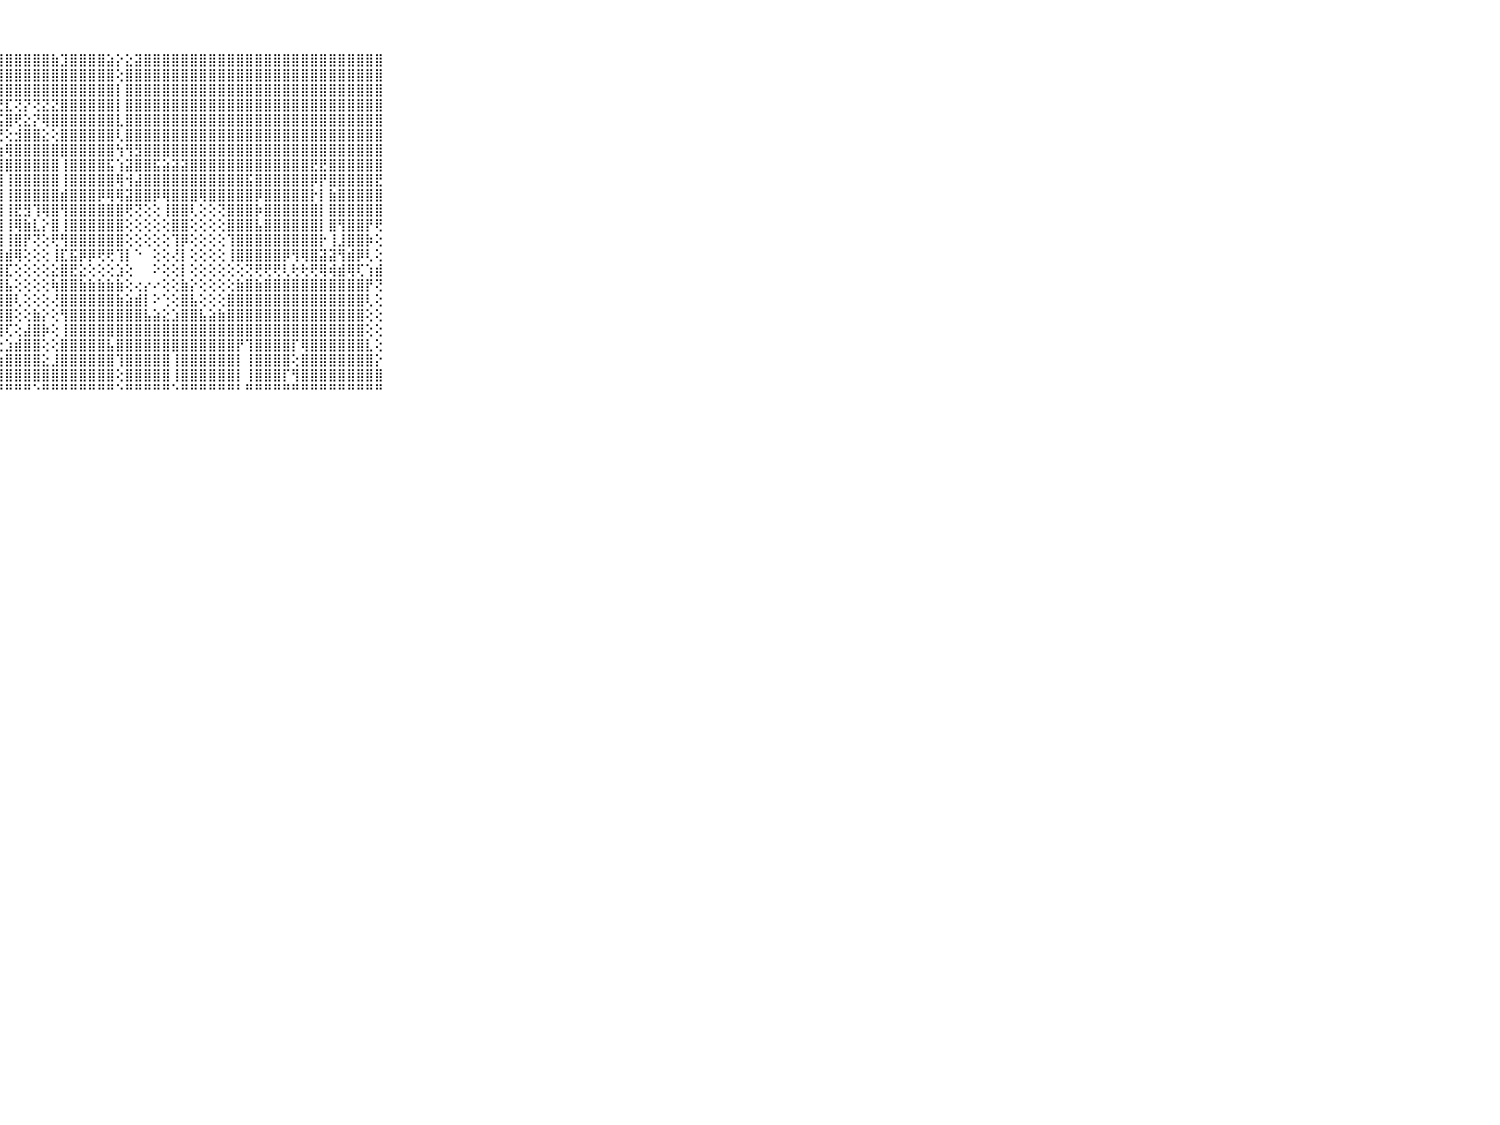

⠀⠀⠀⠀⠀⠀⠀⠀⠀⠀⠀⣵⣿⣧⢝⢽⣿⣿⣿⣿⣿⣿⣿⣿⣿⣿⣿⣿⣿⣿⣿⣿⣿⣷⣹⣿⣿⣿⣿⣵⡕⣕⣽⣿⣿⣿⣿⣿⣿⣿⣿⣿⣿⣿⣿⣿⣿⣿⣿⣿⣿⣿⣿⣿⣿⣿⣿⣿⣿⠀⠀⠀⠀⠀⠀⠀⠀⠀⠀⠀⠀
⠀⠀⠀⠀⠀⠀⠀⠀⠀⠀⠀⣿⣿⣿⣿⣿⣿⣿⣿⣿⣿⣿⣿⣿⣿⣿⣿⣿⣿⣿⣿⣿⣿⣿⣿⣿⣿⣿⣿⣿⢕⣿⣿⣿⣿⣿⣿⣿⣿⣿⣿⣿⣿⣿⣿⣿⣿⣿⣿⣿⣿⣿⣿⣿⣿⣿⣿⣿⣿⠀⠀⠀⠀⠀⠀⠀⠀⠀⠀⠀⠀
⠀⠀⠀⠀⠀⠀⠀⠀⠀⠀⠀⣿⣿⣿⣿⣿⣿⣿⣿⣿⣿⣿⣿⣿⣿⣿⣿⣿⣿⣿⣿⣿⣿⣿⣿⣿⣿⣿⣿⣿⡇⣿⣿⣿⣿⣿⣿⣿⣿⣿⣿⣿⣿⣿⣿⣿⣿⣿⣿⣿⣿⣿⣿⣿⣿⣿⣿⣿⣿⠀⠀⠀⠀⠀⠀⠀⠀⠀⠀⠀⠀
⠀⠀⠀⠀⠀⠀⠀⠀⠀⠀⠀⣿⣿⣿⣿⢟⢟⢟⢟⢟⢟⢻⡟⢟⢟⢟⢿⢟⣏⢝⡝⢝⣝⣝⣿⣿⣿⣿⣿⣿⡇⣿⣿⣿⣿⣿⣿⣿⣿⣿⣿⣿⣿⣿⣿⣿⣿⣿⣿⣿⣿⣿⣿⣿⣿⣿⣿⣿⣿⠀⠀⠀⠀⠀⠀⠀⠀⠀⠀⠀⠀
⠀⠀⠀⠀⠀⠀⠀⠀⠀⠀⠀⣿⣿⣿⣿⣕⣿⡟⢕⢻⣿⣽⣿⡟⣕⡻⣿⣯⣿⢟⣕⡝⢿⣿⣿⣿⣿⣿⣿⣿⣇⣿⣿⣿⣿⣿⣿⣿⣿⣿⣿⣿⣿⣿⣿⣿⣿⣿⣿⣿⣿⣿⣿⣿⣿⣿⣿⣿⣿⠀⠀⠀⠀⠀⠀⠀⠀⠀⠀⠀⠀
⠀⠀⠀⠀⠀⠀⠀⠀⠀⠀⠀⣿⣿⣿⣿⢝⢕⢵⣿⣷⢕⢝⢕⣷⣿⣷⡕⢜⢕⣺⣿⣿⣕⢕⣿⣿⣿⣿⣿⣿⢇⣿⣿⣿⣿⣿⣿⣿⣿⣿⣿⣿⣿⣿⣿⣿⣿⣿⣿⣿⣿⣿⣿⣿⣿⣿⣿⣿⣿⠀⠀⠀⠀⠀⠀⠀⠀⠀⠀⠀⠀
⠀⠀⠀⠀⠀⠀⠀⠀⠀⠀⠀⣿⣿⣿⣿⢱⣾⣿⣿⣿⣿⣳⣾⣿⣿⣿⣿⣷⢿⣿⣿⣿⣿⣿⣿⣿⣿⣿⣿⣿⢳⢻⣻⣿⣿⣿⣿⣿⣿⣿⣿⣿⣿⣿⣿⣿⣿⣿⣿⣿⣿⣿⣿⣿⣿⣿⣿⣿⣿⠀⠀⠀⠀⠀⠀⠀⠀⠀⠀⠀⠀
⠀⠀⠀⠀⠀⠀⠀⠀⠀⠀⠀⣿⣿⣿⣿⢕⢸⣿⣿⣿⣿⡏⢸⣿⣿⣿⣿⣿⣿⣿⣿⣿⣿⣿⢸⣿⣿⣿⣿⣯⢱⣽⣿⣿⣯⣵⣽⣽⣿⣿⣿⣿⣿⣿⣿⣿⣿⣿⣿⣿⣿⣟⣟⣿⣿⣿⣿⣿⣿⠀⠀⠀⠀⠀⠀⠀⠀⠀⠀⠀⠀
⠀⠀⠀⠀⠀⠀⠀⠀⠀⠀⠀⣿⣿⢿⢿⢕⢸⣿⢿⣿⣿⢇⢸⣿⣿⣿⣿⣾⢸⣿⣿⣿⣿⣿⢸⣿⣿⣿⣿⣿⢿⢺⣼⣿⣿⣿⣿⣿⣿⣿⣿⣿⣿⣿⣯⣿⣿⣿⣿⣿⣿⡿⡟⣿⣿⣿⣿⣿⣟⠀⠀⠀⠀⠀⠀⠀⠀⠀⠀⠀⠀
⠀⠀⠀⠀⠀⠀⠀⠀⠀⠀⠀⣿⣿⣿⣿⢕⢸⣿⣿⣿⣿⡕⢸⣿⣿⣿⣿⣿⢸⣿⣿⣿⣿⣿⣾⣿⣿⣿⡿⢿⢿⣽⣿⣿⡿⢿⣿⣿⣿⢿⣿⣿⣿⣿⣿⡿⣿⣿⣿⣿⣿⡗⡇⣷⣿⣿⣿⣿⣿⠀⠀⠀⠀⠀⠀⠀⠀⠀⠀⠀⠀
⠀⠀⠀⠀⠀⠀⠀⠀⠀⠀⠀⣿⣿⣵⣵⢕⢱⣼⣿⣿⣿⢕⢸⣿⢿⢿⢿⢻⢸⣟⣻⢹⢿⣿⢻⣿⣿⣿⣿⣿⣿⢟⢝⢕⢕⢸⣿⣿⢇⢕⢕⢝⣿⣿⣿⡷⣿⣿⣿⣿⣿⣿⡇⣿⣿⣿⣿⣿⣿⠀⠀⠀⠀⠀⠀⠀⠀⠀⠀⠀⠀
⠀⠀⠀⠀⠀⠀⠀⠀⠀⠀⠀⣿⣿⣽⣽⢕⢸⣽⣽⣽⢽⢕⢸⡯⢕⢕⢜⢸⢸⢿⣷⣇⡕⣿⢸⣿⣿⣿⣿⣿⣿⢕⢕⢕⢕⢕⣿⣿⢕⢕⢕⢕⣿⣿⣿⣧⣿⣿⣿⣿⣿⣿⡇⣿⢻⣿⣿⡟⢟⠀⠀⠀⠀⠀⠀⠀⠀⠀⠀⠀⠀
⠀⠀⠀⠀⠀⠀⠀⠀⠀⠀⠀⣿⣿⢞⢜⢕⢜⣻⢟⢟⢝⢕⢸⡇⢕⢕⢕⣸⢸⣿⡟⢝⢕⢟⢻⣿⣿⣿⣿⣿⣿⢕⢕⢕⢕⢕⢹⡿⢕⢕⢕⢕⢹⣿⣿⣿⣿⣿⣿⣿⣿⣿⡗⢸⣸⣿⣿⡷⢕⠀⠀⠀⠀⠀⠀⠀⠀⠀⠀⠀⠀
⠀⠀⠀⠀⠀⠀⠀⠀⠀⠀⠀⢟⢏⢜⢜⢕⢕⢿⢜⢸⢸⢕⢸⢧⢵⣵⣵⣽⣾⢿⢕⢕⢕⢸⣏⣯⡿⡿⢟⢟⢹⡇⠑⠀⢕⢕⢜⡇⢕⢕⢕⢕⢸⣿⣿⣿⣿⣿⡿⢻⢿⣿⣽⣽⢻⣾⡿⢇⢕⠀⠀⠀⠀⠀⠀⠀⠀⠀⠀⠀⠀
⠀⠀⠀⠀⠀⠀⠀⠀⠀⠀⠀⢕⢕⢕⢕⢕⢕⢕⡕⢕⣕⢕⢕⢕⢕⢕⣕⣹⣏⢕⢕⢕⢕⣕⣿⣟⣕⢕⢕⢕⣱⢕⠀⠀⠕⢕⢕⡇⢕⢕⢕⢕⢕⢕⢝⢟⢟⢟⢇⢗⢗⢟⢿⢾⣾⢿⢏⢱⣾⠀⠀⠀⠀⠀⠀⠀⠀⠀⠀⠀⠀
⠀⠀⠀⠀⠀⠀⠀⠀⠀⠀⠀⣵⣵⣵⣵⣵⣵⣵⣵⣵⣵⣵⣵⣵⣵⣵⣽⣿⣧⢕⢕⢕⢕⢷⣿⣿⣷⣷⣷⣷⣷⢕⢔⡔⠔⢕⢕⣷⡕⢕⢕⢕⢕⣷⣿⣷⣿⣿⣿⣿⣿⣿⣿⣿⣿⣿⣿⡟⢝⠀⠀⠀⠀⠀⠀⠀⠀⠀⠀⠀⠀
⠀⠀⠀⠀⠀⠀⠀⠀⠀⠀⠀⣿⣿⣿⣿⣿⣿⣿⣿⣿⣿⣿⣿⣿⣿⣿⣿⣿⣿⢇⢕⢕⢕⢜⣿⣿⣿⣿⣿⣿⣷⣵⣾⡇⠕⢑⢕⣿⣧⢕⢕⢕⣿⣿⣿⣿⣿⣿⣿⣿⣿⣿⣿⣿⣿⣿⣿⢇⢕⠀⠀⠀⠀⠀⠀⠀⠀⠀⠀⠀⠀
⠀⠀⠀⠀⠀⠀⠀⠀⠀⠀⠀⣿⣿⣿⣿⣿⣿⣿⣿⣿⣿⣿⣿⣿⣿⣿⣿⣿⣿⢕⢕⣷⡕⢕⢻⣿⣿⣿⣿⣿⣿⣿⣿⣧⣵⣕⣱⣿⣿⣧⣵⣷⣿⣿⣿⣿⣿⣿⣿⣿⣿⣿⣿⣿⣿⣿⣿⢕⢕⠀⠀⠀⠀⠀⠀⠀⠀⠀⠀⠀⠀
⠀⠀⠀⠀⠀⠀⠀⠀⠀⠀⠀⣿⣿⣿⣿⣿⣿⣿⣿⣿⣿⣿⣿⣿⣿⣿⣿⣿⢏⢕⣼⣿⡷⢕⢸⣿⣿⣿⣿⣿⣿⣿⣿⣿⣿⣿⣿⣿⣿⣿⣿⣿⣿⣿⣿⣿⣿⣿⣿⣿⣿⣿⣿⣿⣿⣿⣿⢕⢕⠀⠀⠀⠀⠀⠀⠀⠀⠀⠀⠀⠀
⠀⠀⠀⠀⠀⠀⠀⠀⠀⠀⠀⣿⣿⣿⣿⣿⣿⣿⣿⣿⣿⣿⣿⣿⣿⣿⡟⢕⣱⣾⣿⣿⢕⢕⣿⣿⣿⣿⣿⣧⣿⣿⣿⣿⣿⣿⣿⣿⣿⣿⣿⣿⣿⡟⢹⣿⣿⣿⣿⡏⢿⣿⣿⣿⣿⣿⣿⣇⢕⠀⠀⠀⠀⠀⠀⠀⠀⠀⠀⠀⠀
⠀⠀⠀⠀⠀⠀⠀⠀⠀⠀⠀⣿⣿⣿⣿⣿⣿⣿⣿⣿⣿⣿⣿⣿⣿⣿⣵⣵⣿⣿⣿⣿⣕⣸⣿⣿⣿⣿⣿⣿⢹⣿⣿⣿⣿⣿⢸⣿⣿⣿⣿⣿⣿⡇⢸⣿⣿⣿⣿⢕⣿⣿⣿⣿⣿⣿⣿⣿⡕⠀⠀⠀⠀⠀⠀⠀⠀⠀⠀⠀⠀
⠀⠀⠀⠀⠀⠀⠀⠀⠀⠀⠀⣿⣿⣿⣿⣿⣿⣿⣿⣿⣿⣿⣿⣿⡿⢻⣿⣿⣿⣿⣿⣿⣿⣿⣿⣿⣿⣿⣿⣿⢕⣿⣿⣿⣿⣿⢸⣿⣿⣿⣿⣿⣿⡇⢸⣿⣿⣿⡏⢻⣿⣿⣿⣿⣿⣿⣿⣿⣿⠀⠀⠀⠀⠀⠀⠀⠀⠀⠀⠀⠀
⠀⠀⠀⠀⠀⠀⠀⠀⠀⠀⠀⠛⠛⠛⠛⠛⠛⠛⠛⠛⠛⠛⠛⠛⠃⠘⠛⠛⠛⠛⠛⠑⠛⠛⠛⠛⠛⠛⠛⠛⠑⠛⠛⠛⠛⠛⠑⠛⠛⠛⠛⠛⠛⠃⠛⠛⠛⠛⠛⠛⠛⠛⠛⠛⠛⠛⠛⠛⠛⠀⠀⠀⠀⠀⠀⠀⠀⠀⠀⠀⠀